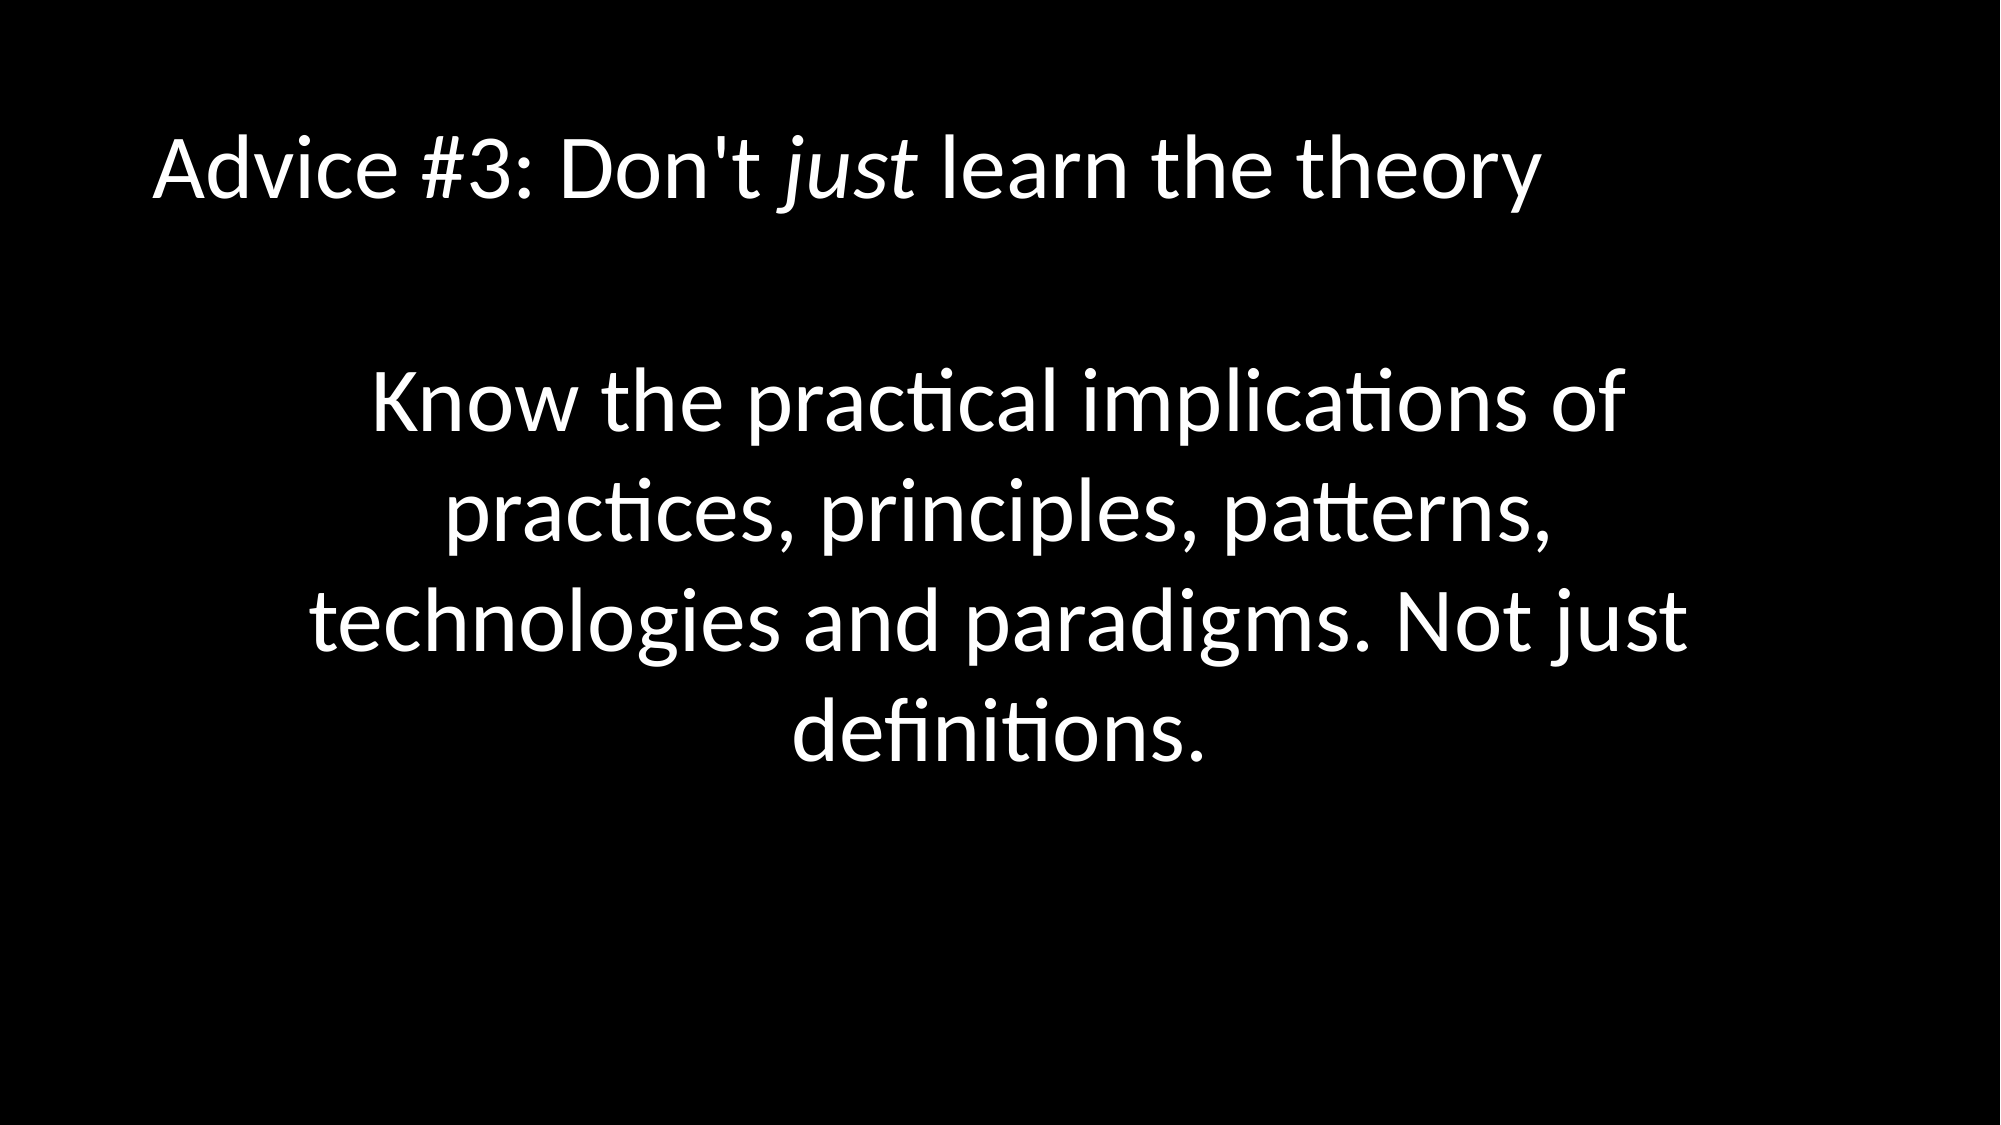

# Advice #3: Don't just learn the theory
Know the practical implications of practices, principles, patterns, technologies and paradigms. Not just definitions.